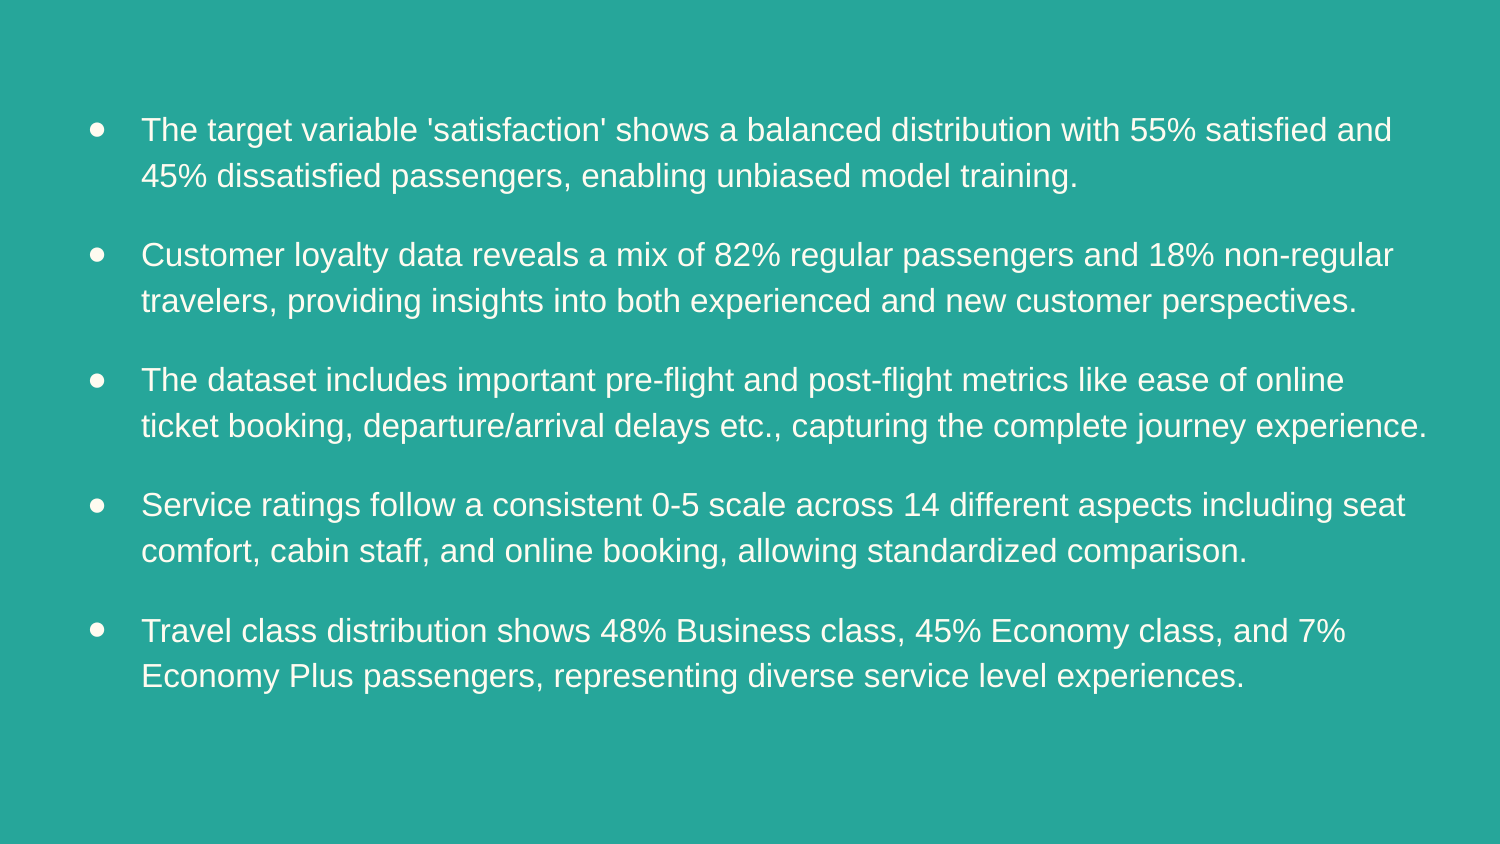

The target variable 'satisfaction' shows a balanced distribution with 55% satisfied and 45% dissatisfied passengers, enabling unbiased model training.
Customer loyalty data reveals a mix of 82% regular passengers and 18% non-regular travelers, providing insights into both experienced and new customer perspectives.
The dataset includes important pre-flight and post-flight metrics like ease of online ticket booking, departure/arrival delays etc., capturing the complete journey experience.
Service ratings follow a consistent 0-5 scale across 14 different aspects including seat comfort, cabin staff, and online booking, allowing standardized comparison.
Travel class distribution shows 48% Business class, 45% Economy class, and 7% Economy Plus passengers, representing diverse service level experiences.